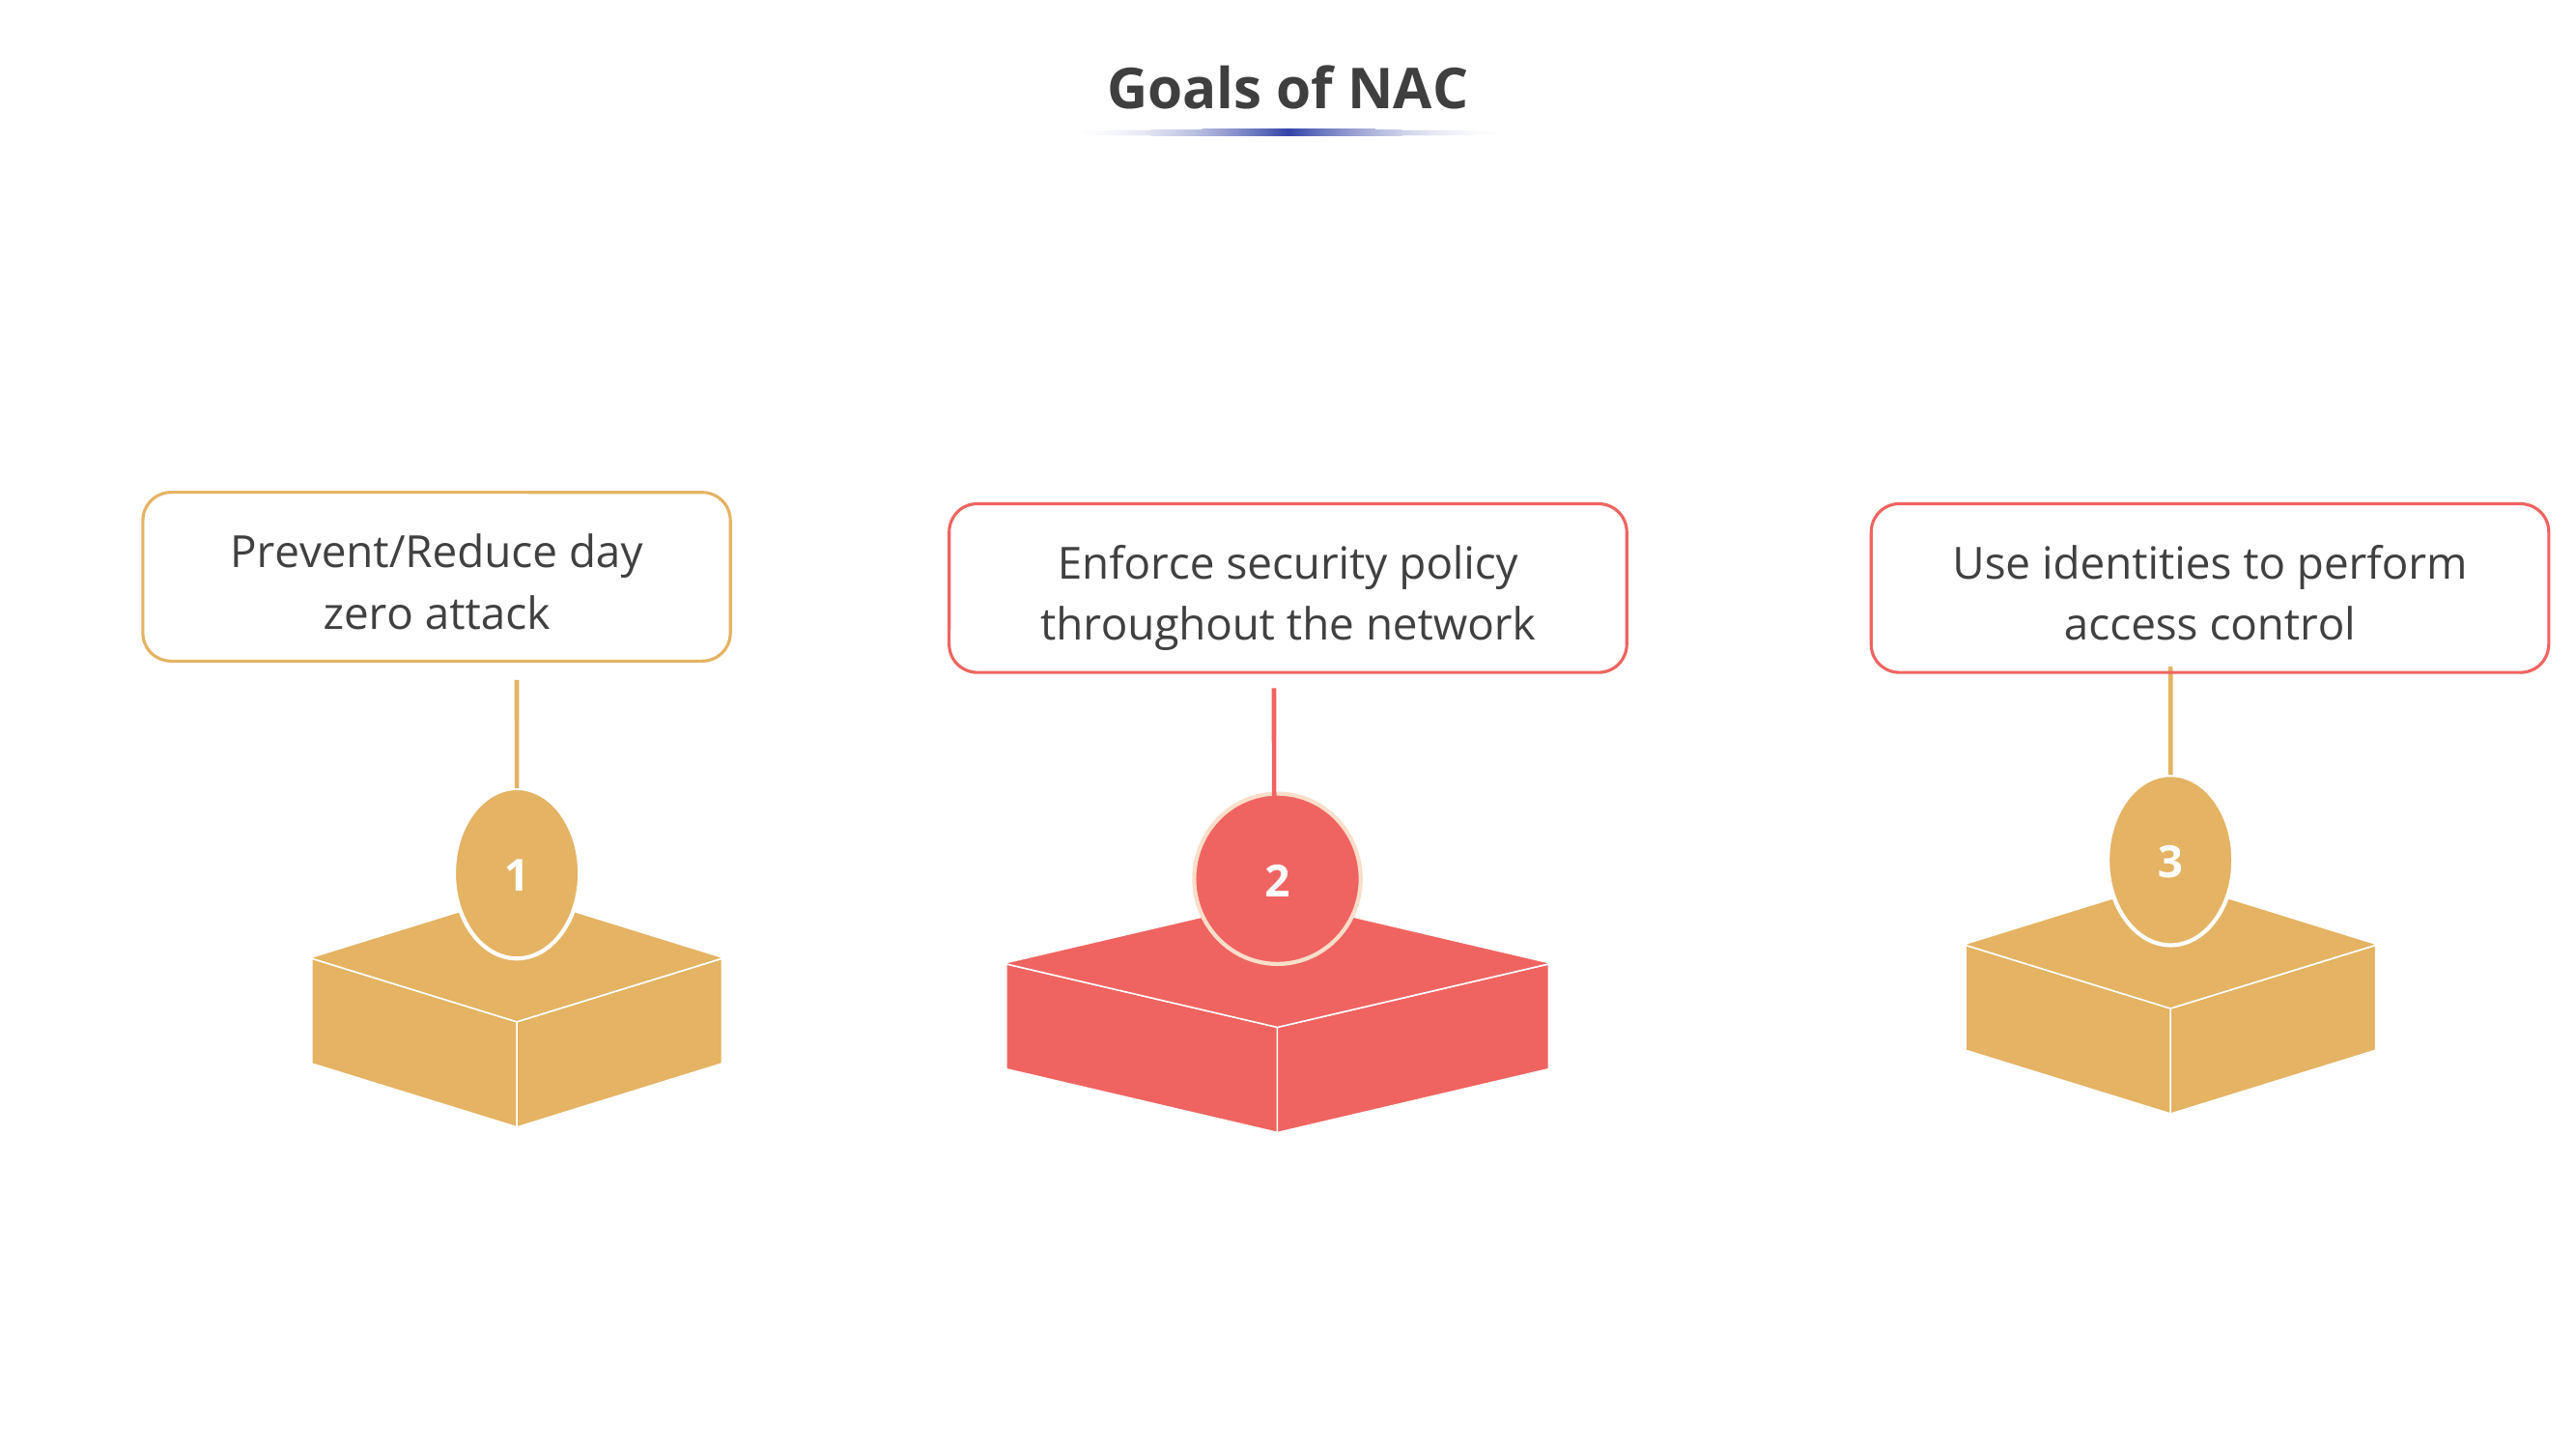

# Goals of NAC

Prevent/Reduce day zero attack
Enforce security policy throughout the network
Use identities to perform access control

3

1

2